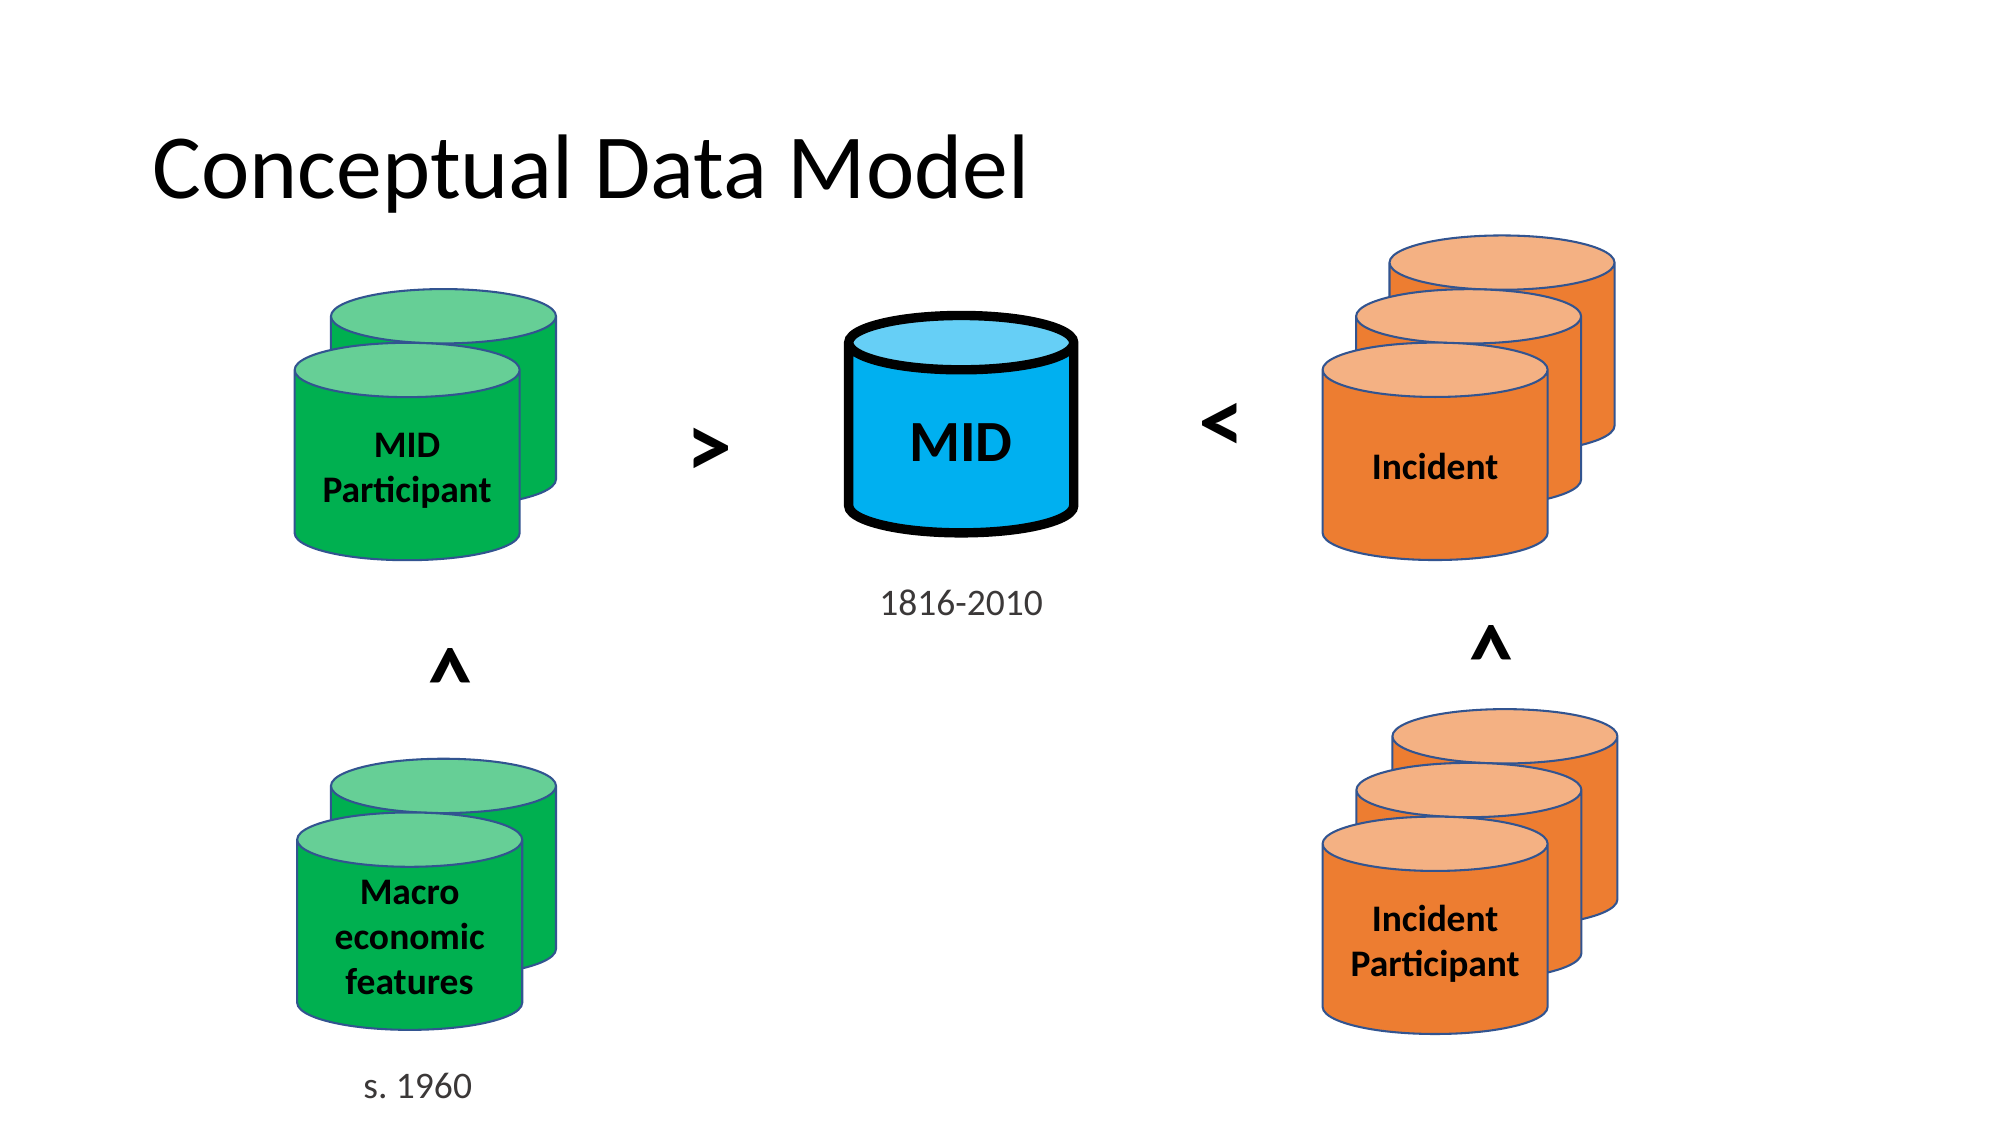

# Conceptual Data Model
Incident

Incident
MID
Incident

MID
Participant

>
>
1816-2010
>
>

Macro
economic features
Incident Participant
s. 1960